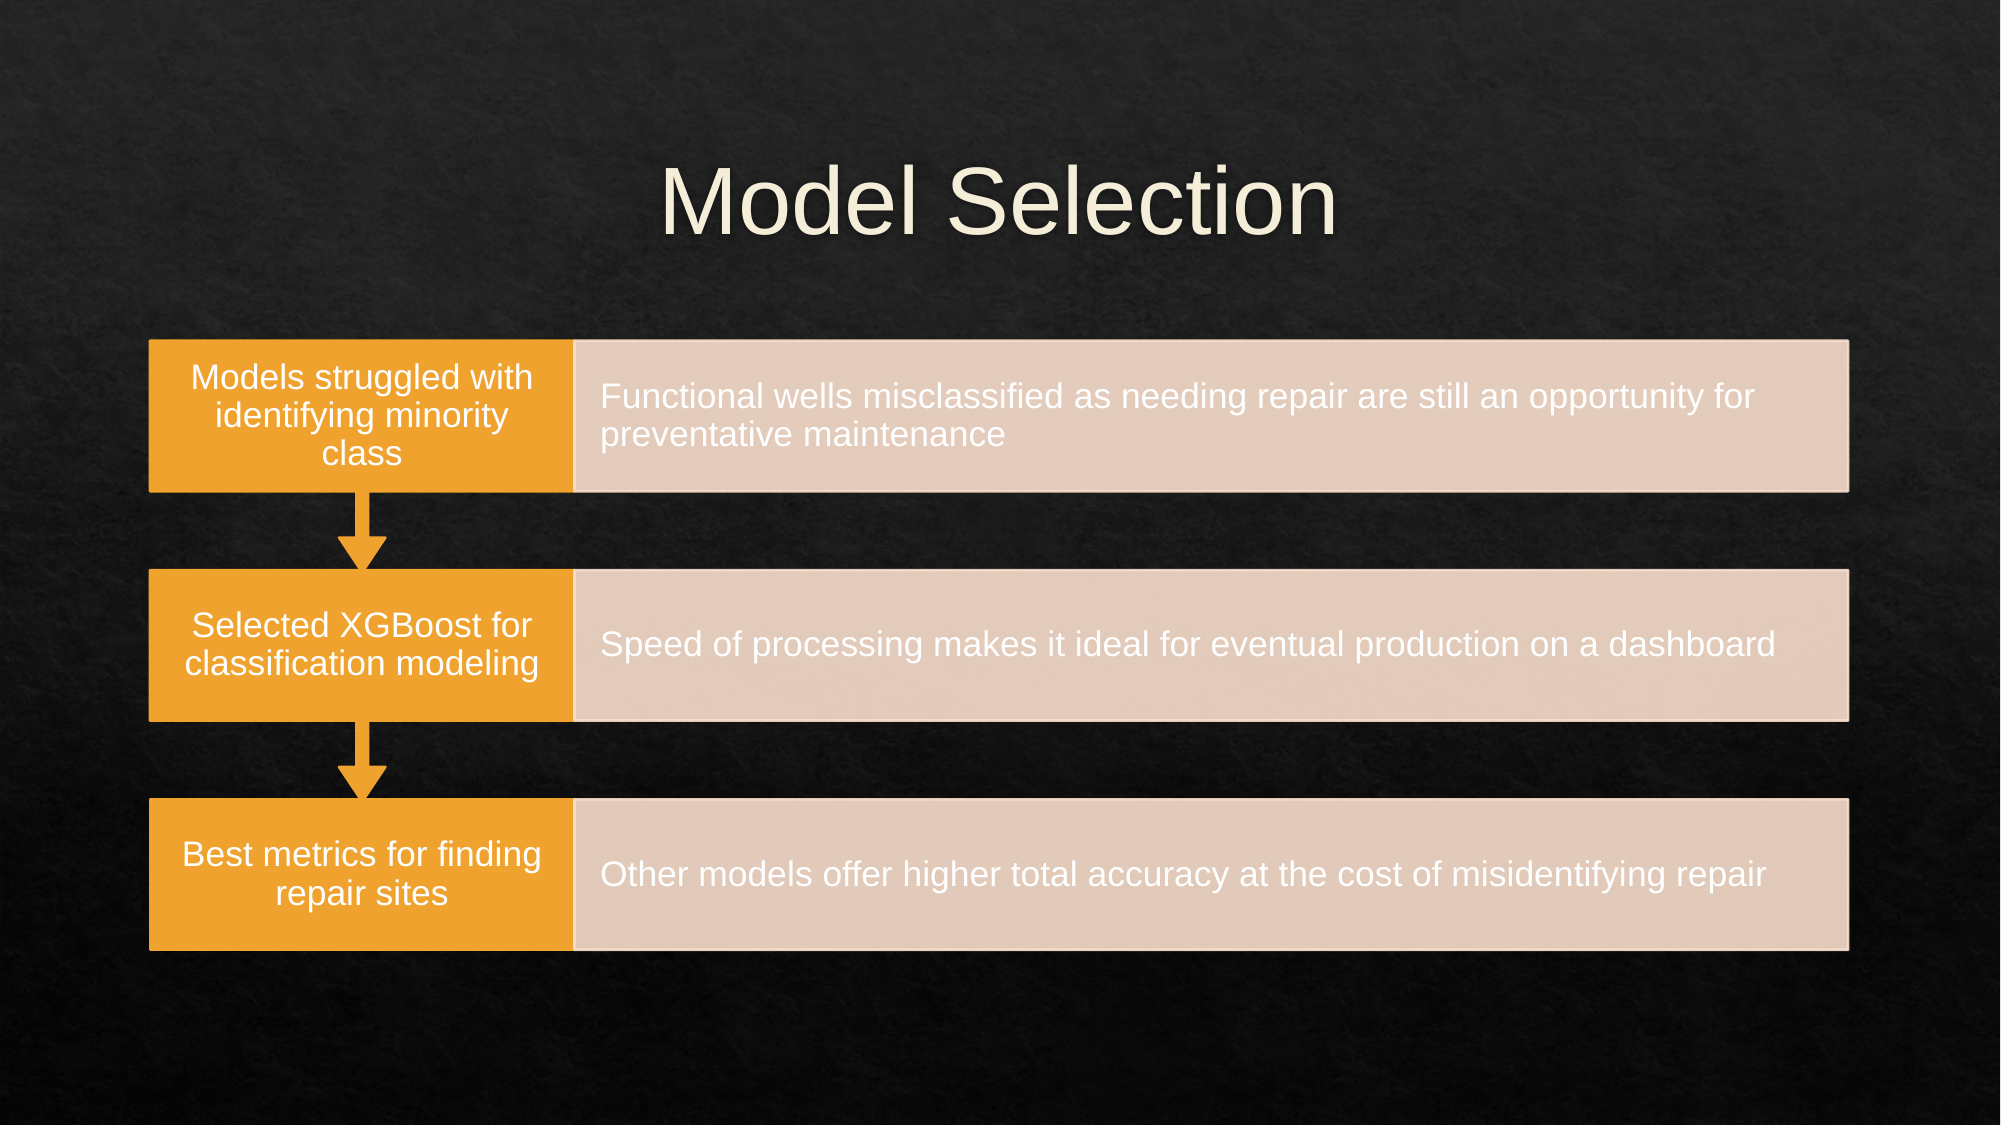

# Model Selection
Best metrics for finding repair sites
Other models offer higher total accuracy at the cost of misidentifying repair
Selected XGBoost for classification modeling
Speed of processing makes it ideal for eventual production on a dashboard
Models struggled with identifying minority class
Functional wells misclassified as needing repair are still an opportunity for preventative maintenance